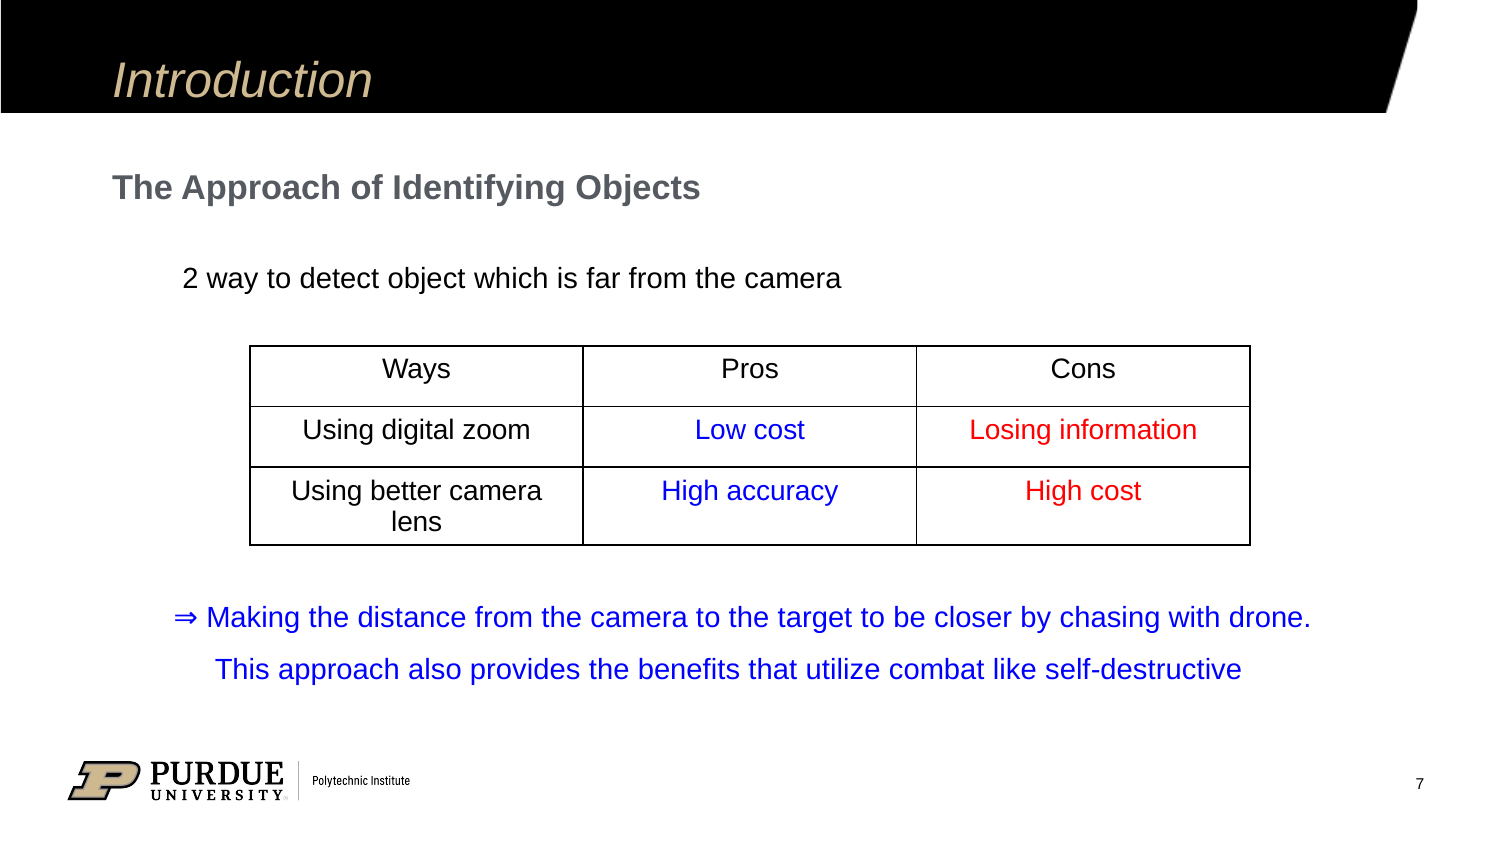

# Introduction
The Approach of Identifying Objects
2 way to detect object which is far from the camera
| Ways | Pros | Cons |
| --- | --- | --- |
| Using digital zoom | Low cost | Losing information |
| Using better camera lens | High accuracy | High cost |
⇒ Making the distance from the camera to the target to be closer by chasing with drone.
     This approach also provides the benefits that utilize combat like self-destructive
7